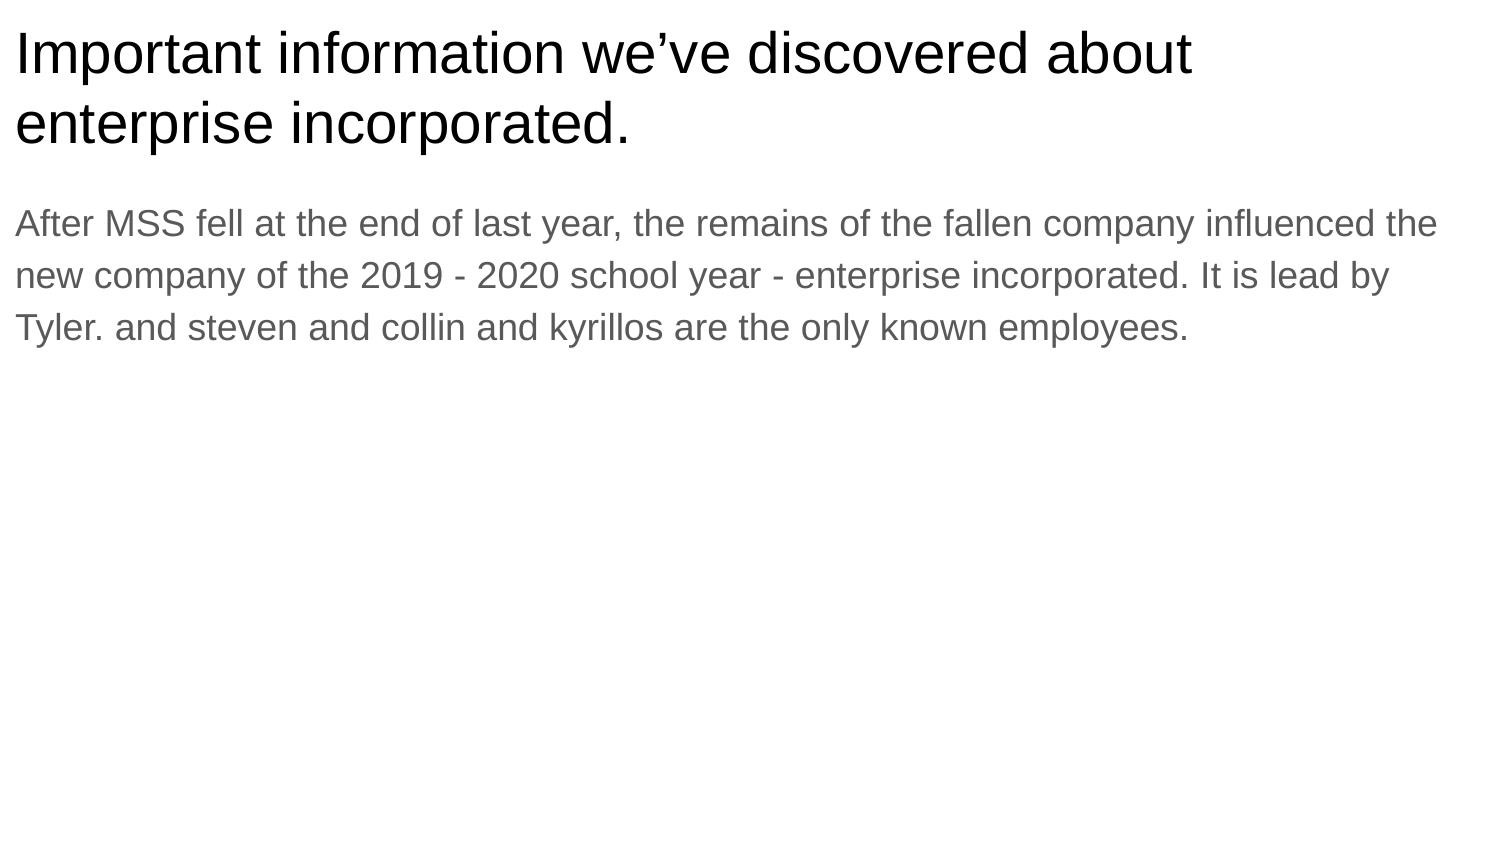

# Important information we’ve discovered about enterprise incorporated.
After MSS fell at the end of last year, the remains of the fallen company influenced the new company of the 2019 - 2020 school year - enterprise incorporated. It is lead by Tyler. and steven and collin and kyrillos are the only known employees.